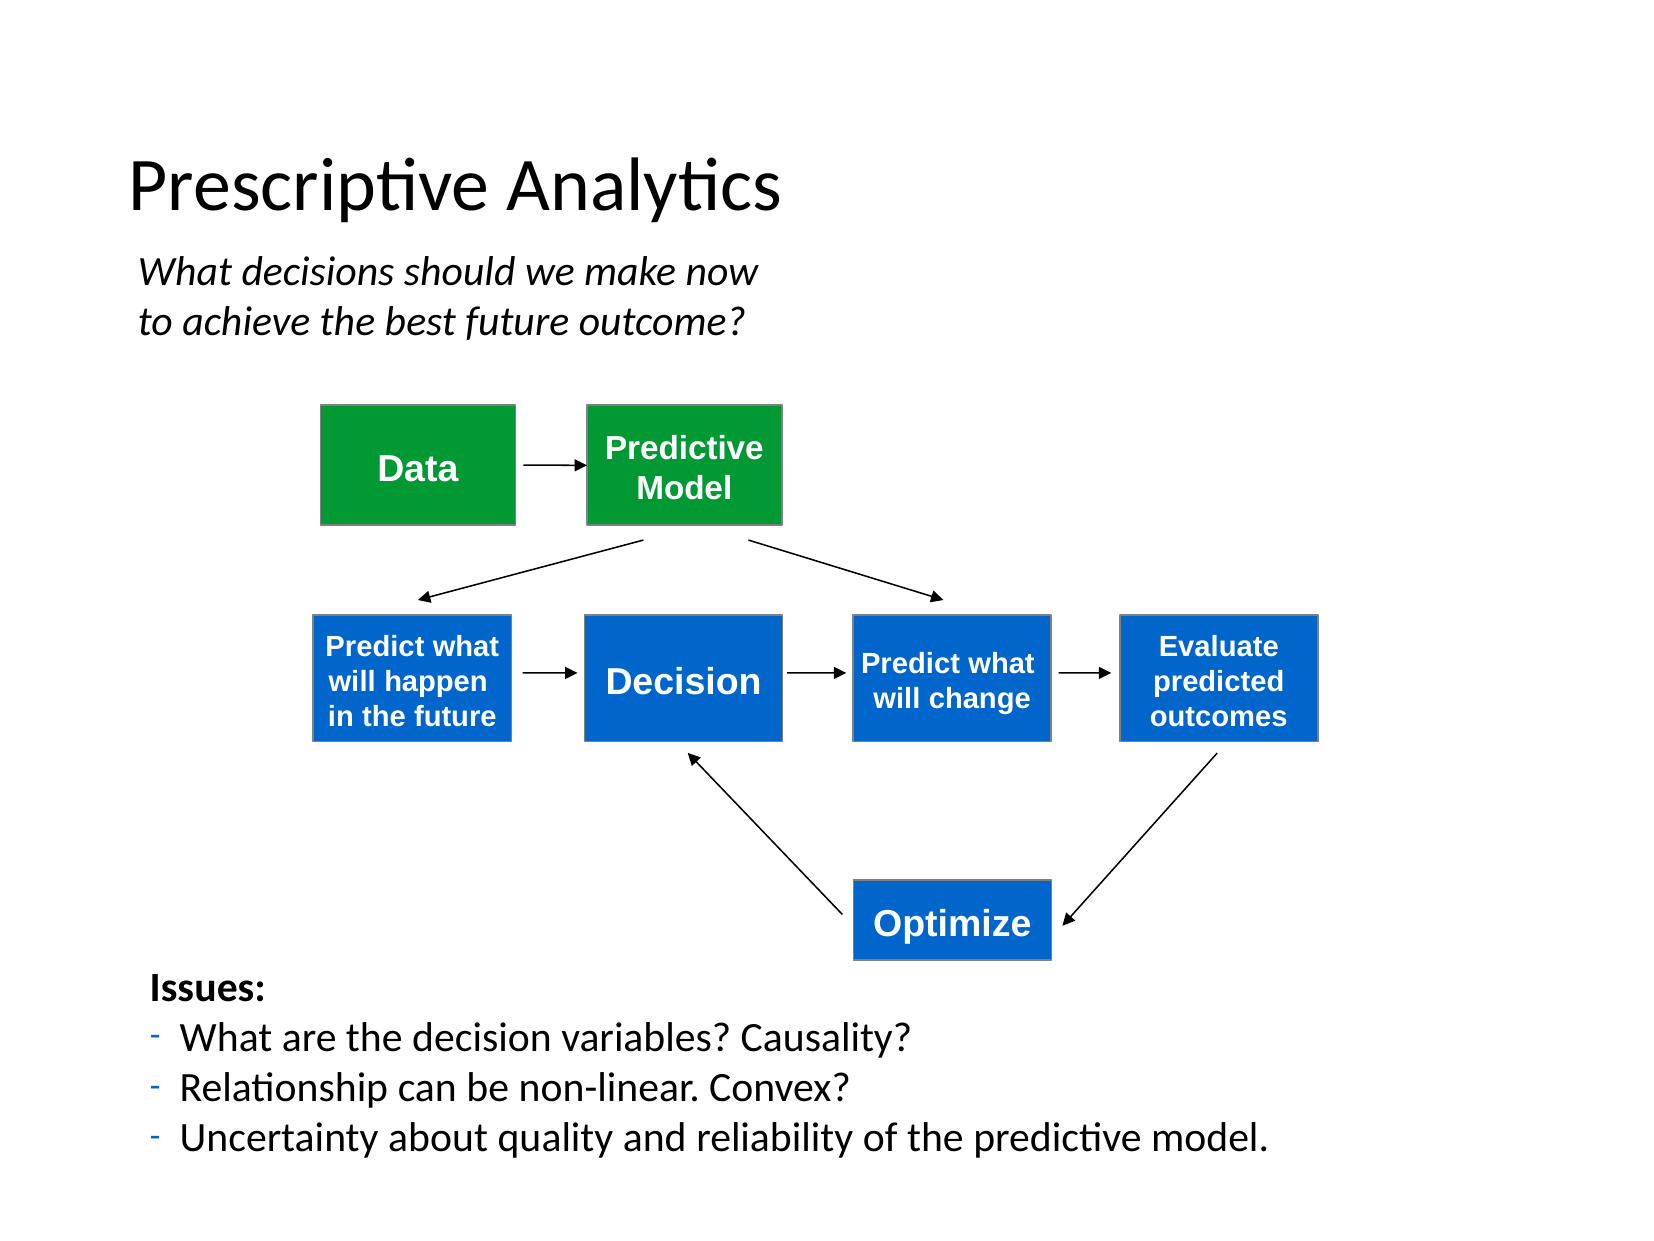

# Prescriptive Analytics
What decisions should we make now
to achieve the best future outcome?
Data
Predictive
Model

Predict what
will happen
in the future
Decision
Predict what
will change
Evaluate
predicted
outcomes
Predict what
will happen

Optimize
Issues:
What are the decision variables? Causality?
Relationship can be non-linear. Convex?
Uncertainty about quality and reliability of the predictive model.